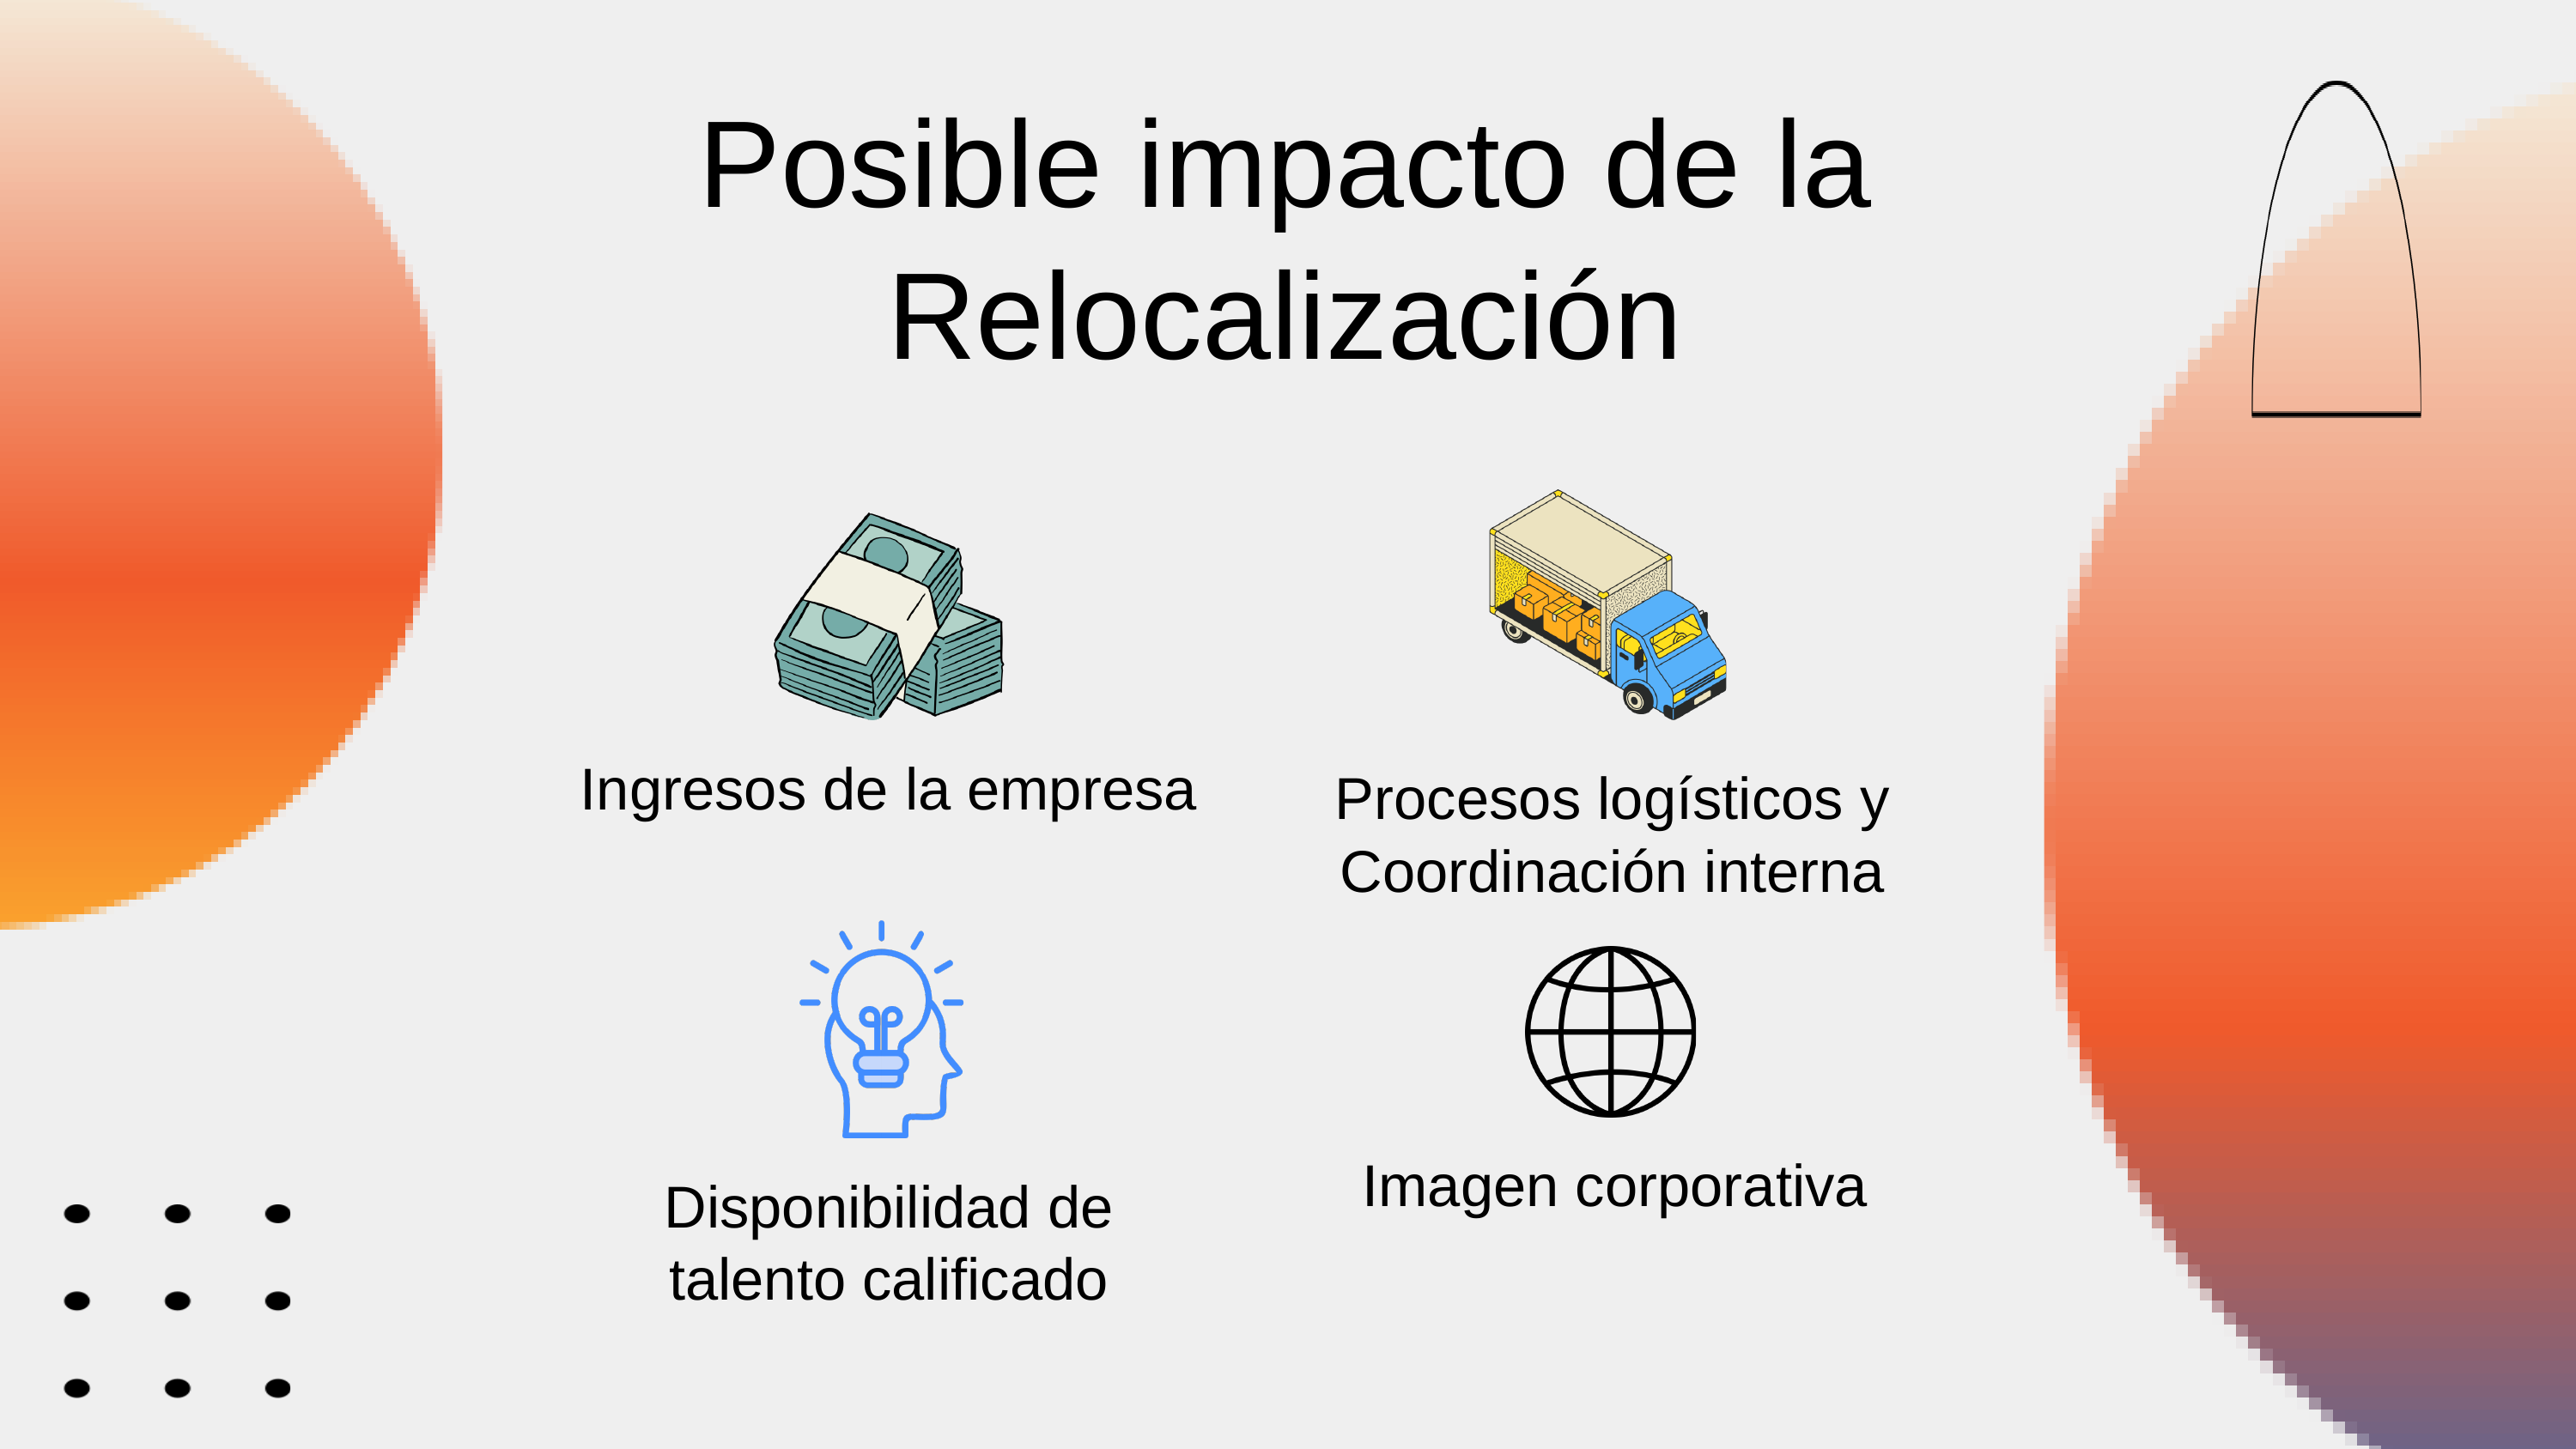

Posible impacto de la Relocalización

Ingresos de la empresa
Procesos logísticos y Coordinación interna

Imagen corporativa
Disponibilidad de talento calificado